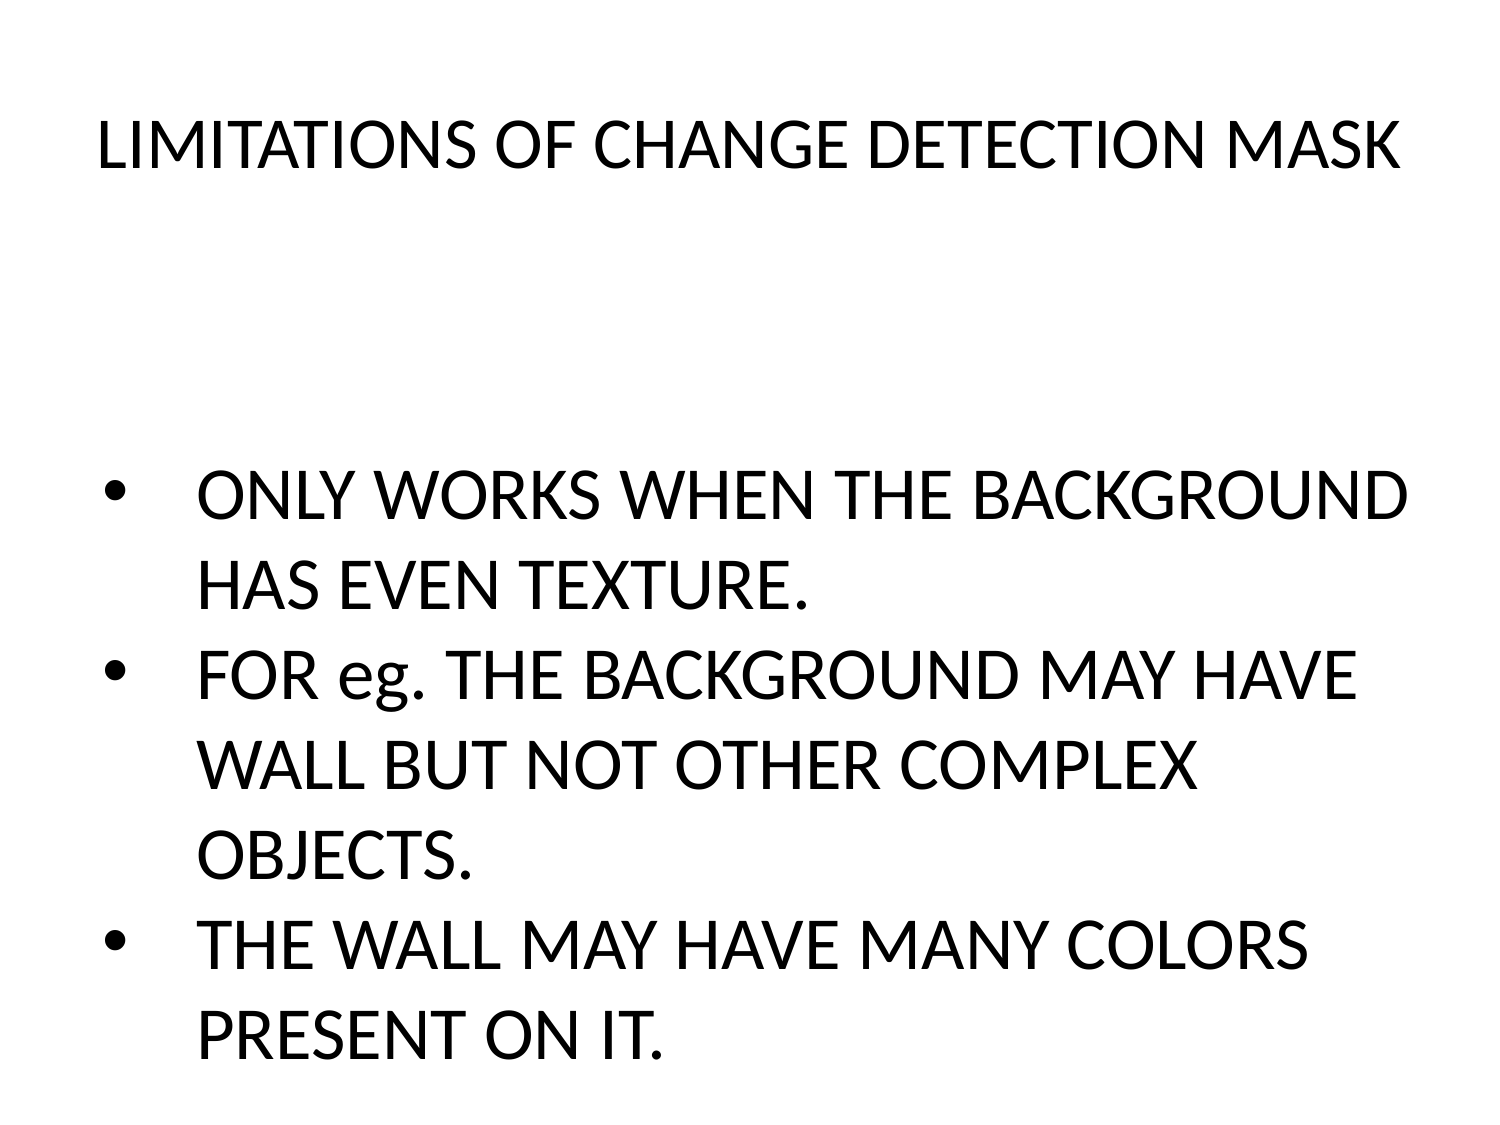

# LIMITATIONS OF CHANGE DETECTION MASK
ONLY WORKS WHEN THE BACKGROUND HAS EVEN TEXTURE.
FOR eg. THE BACKGROUND MAY HAVE WALL BUT NOT OTHER COMPLEX OBJECTS.
THE WALL MAY HAVE MANY COLORS PRESENT ON IT.